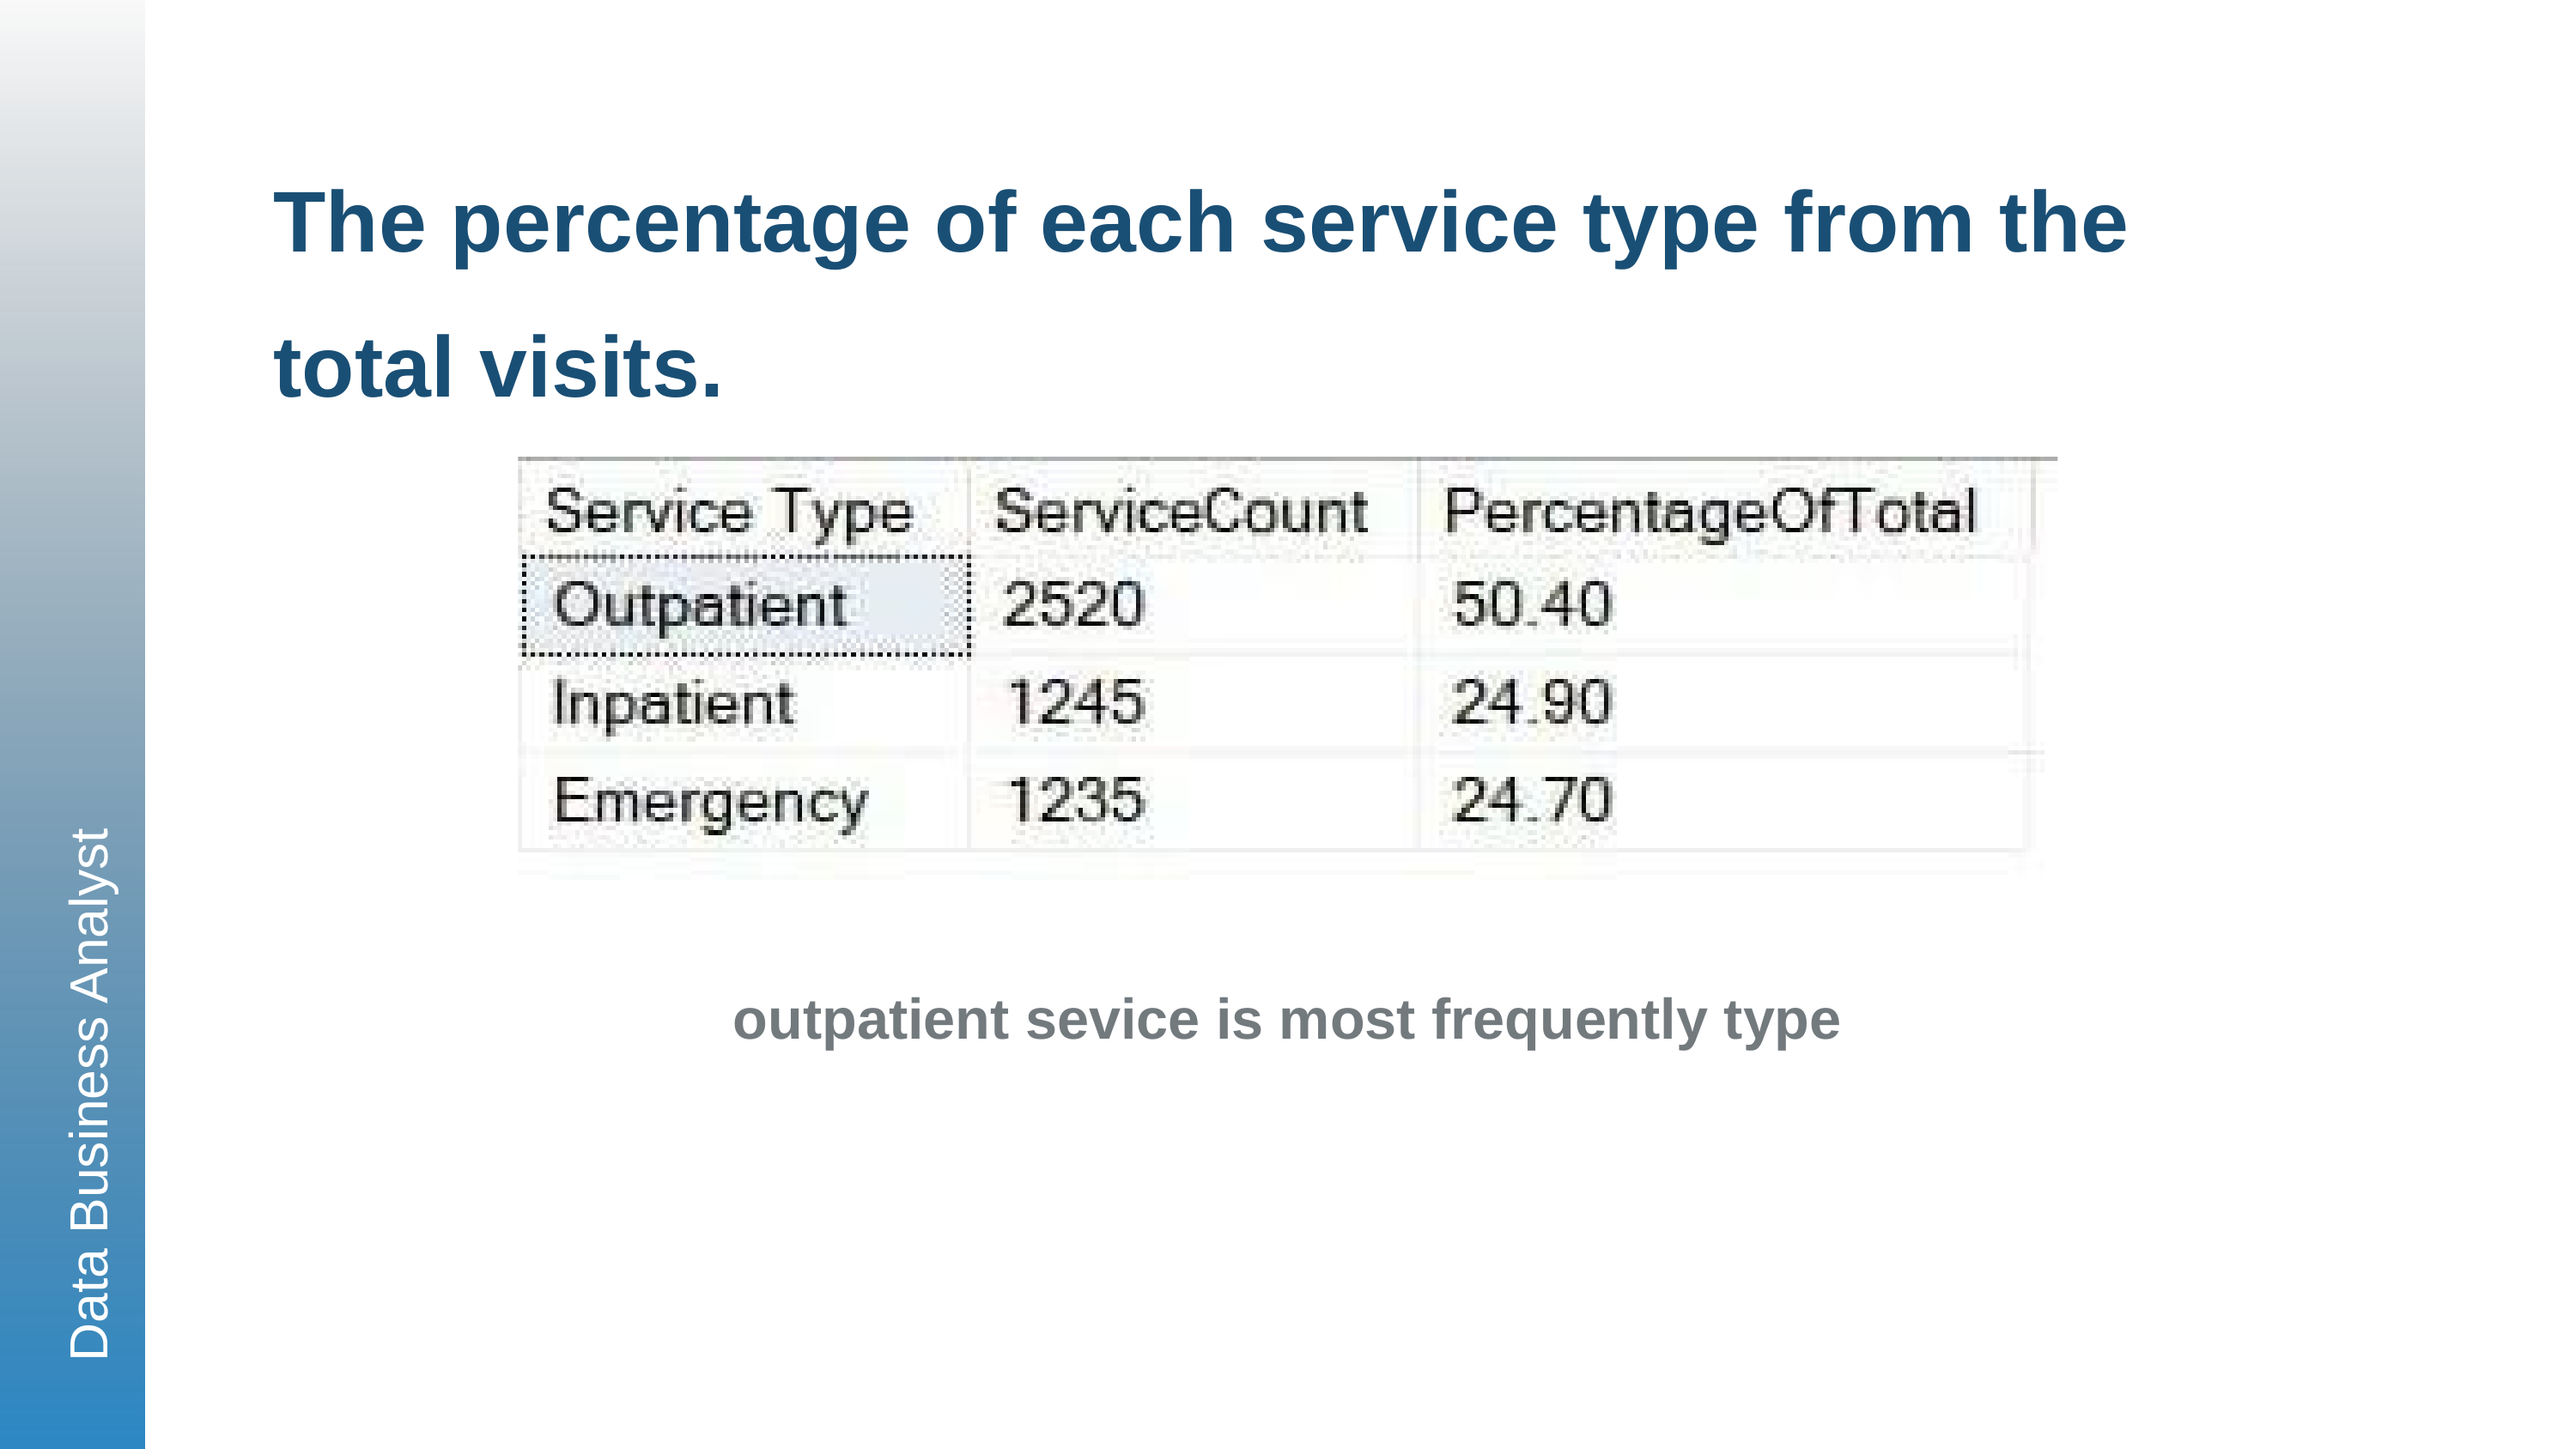

The percentage of each service type from the total visits.

Data Business Analyst
outpatient sevice is most frequently type